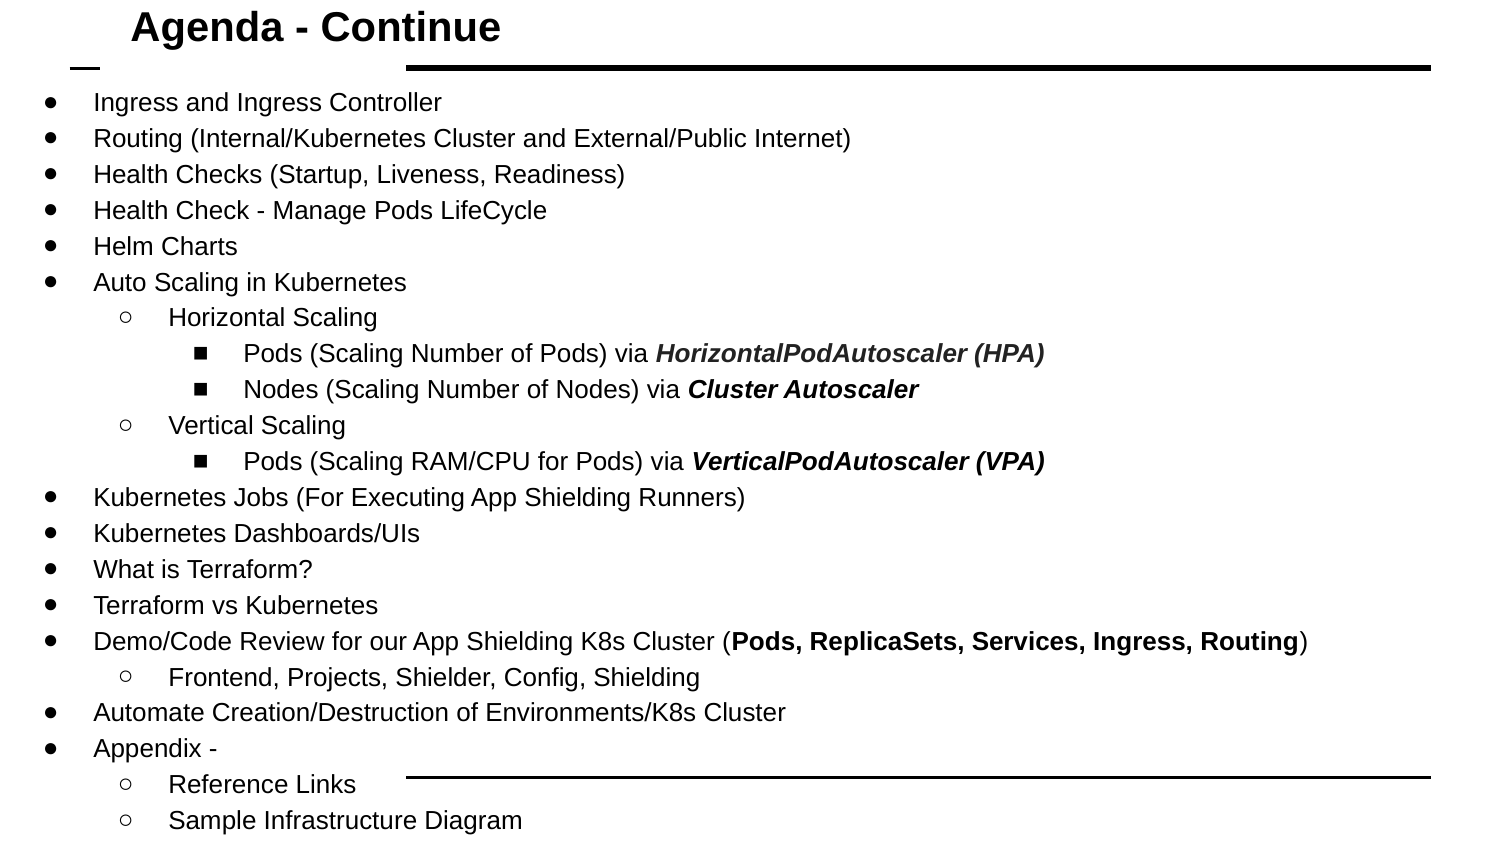

# Agenda - Continue
Ingress and Ingress Controller
Routing (Internal/Kubernetes Cluster and External/Public Internet)
Health Checks (Startup, Liveness, Readiness)
Health Check - Manage Pods LifeCycle
Helm Charts
Auto Scaling in Kubernetes
Horizontal Scaling
Pods (Scaling Number of Pods) via HorizontalPodAutoscaler (HPA)
Nodes (Scaling Number of Nodes) via Cluster Autoscaler
Vertical Scaling
Pods (Scaling RAM/CPU for Pods) via VerticalPodAutoscaler (VPA)
Kubernetes Jobs (For Executing App Shielding Runners)
Kubernetes Dashboards/UIs
What is Terraform?
Terraform vs Kubernetes
Demo/Code Review for our App Shielding K8s Cluster (Pods, ReplicaSets, Services, Ingress, Routing)
Frontend, Projects, Shielder, Config, Shielding
Automate Creation/Destruction of Environments/K8s Cluster
Appendix -
Reference Links
Sample Infrastructure Diagram